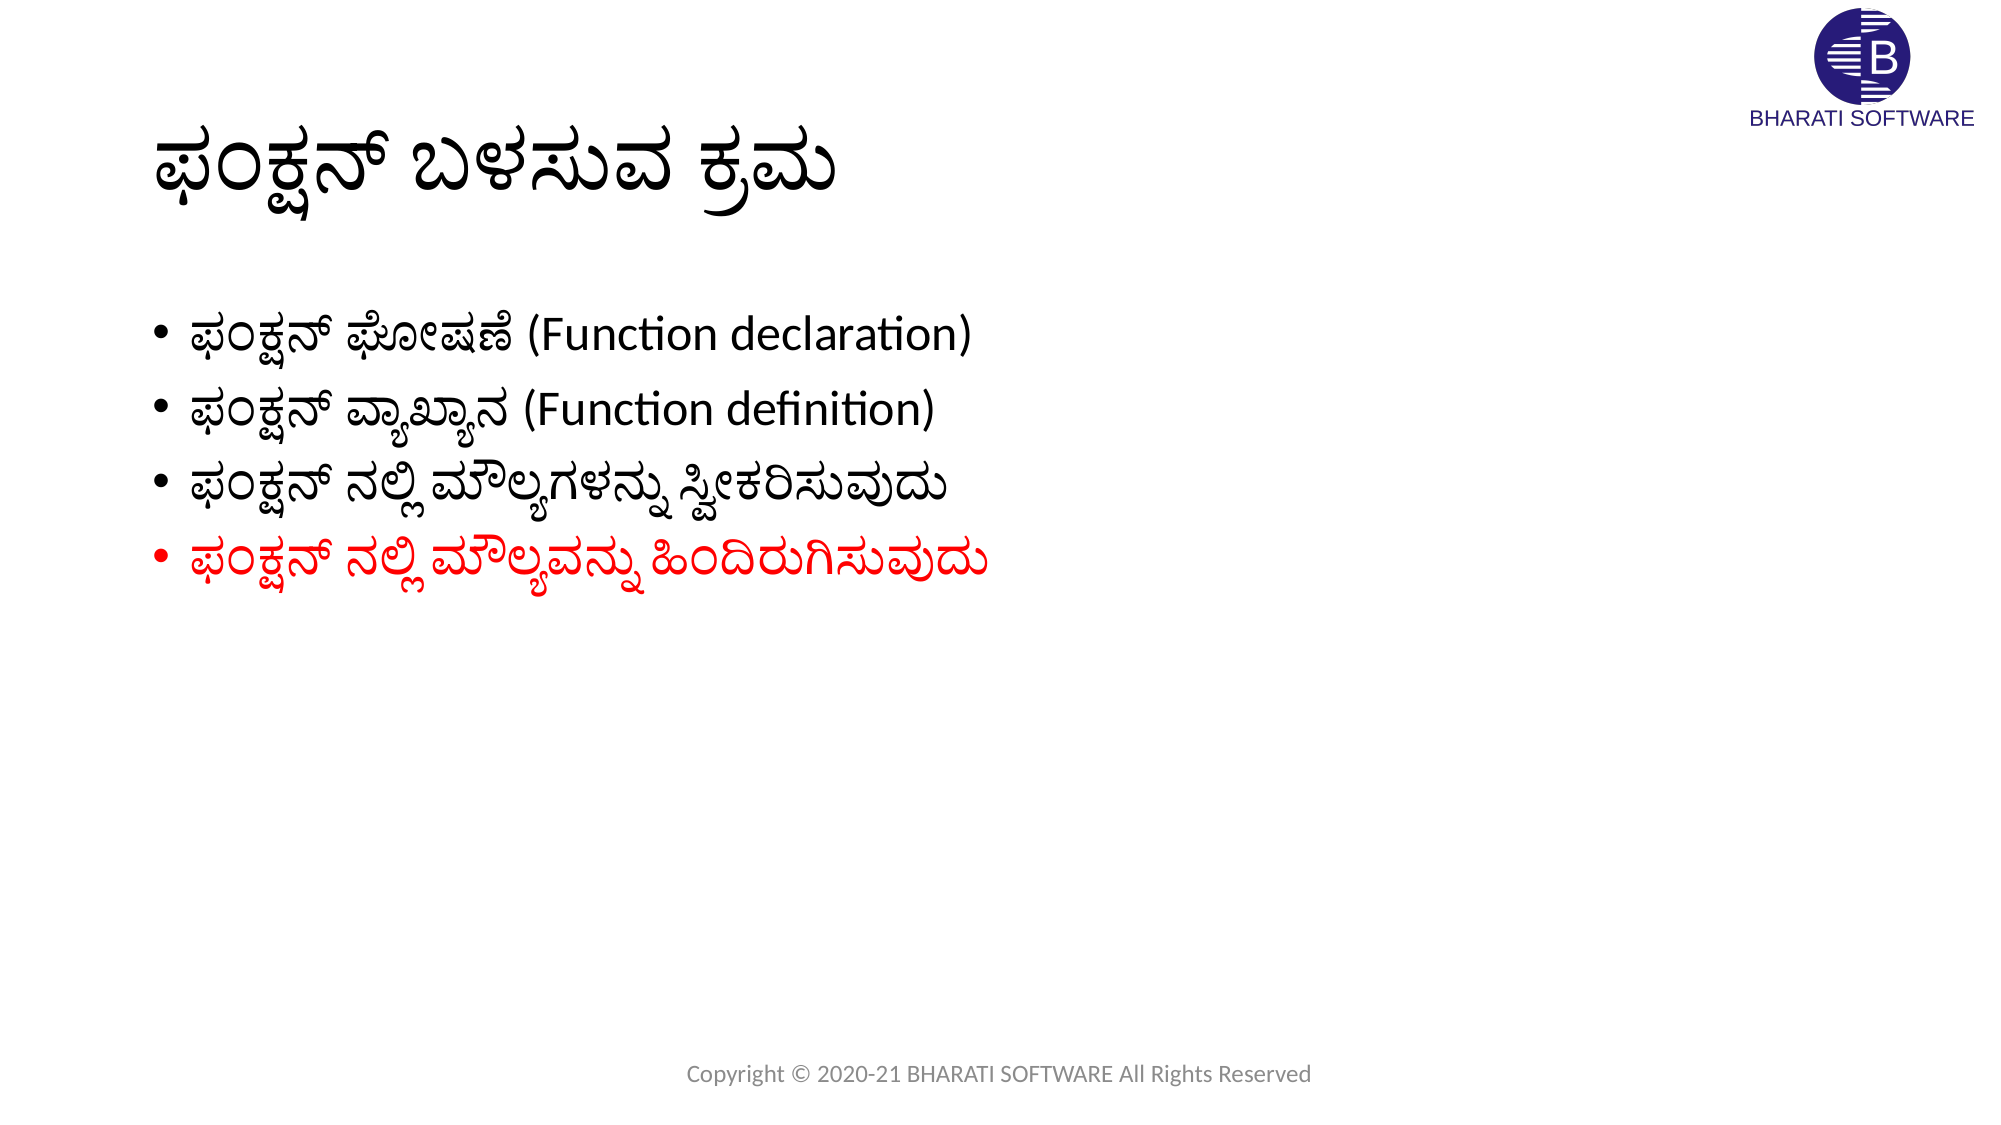

# ಫಂಕ್ಷನ್ ಬಳಸುವ ಕ್ರಮ
ಫಂಕ್ಷನ್ ಘೋಷಣೆ (Function declaration)
ಫಂಕ್ಷನ್ ವ್ಯಾಖ್ಯಾನ (Function definition)
ಫಂಕ್ಷನ್ ನಲ್ಲಿ ಮೌಲ್ಯಗಳನ್ನು ಸ್ವೀಕರಿಸುವುದು
ಫಂಕ್ಷನ್ ನಲ್ಲಿ ಮೌಲ್ಯವನ್ನು ಹಿಂದಿರುಗಿಸುವುದು
Copyright © 2020-21 BHARATI SOFTWARE All Rights Reserved